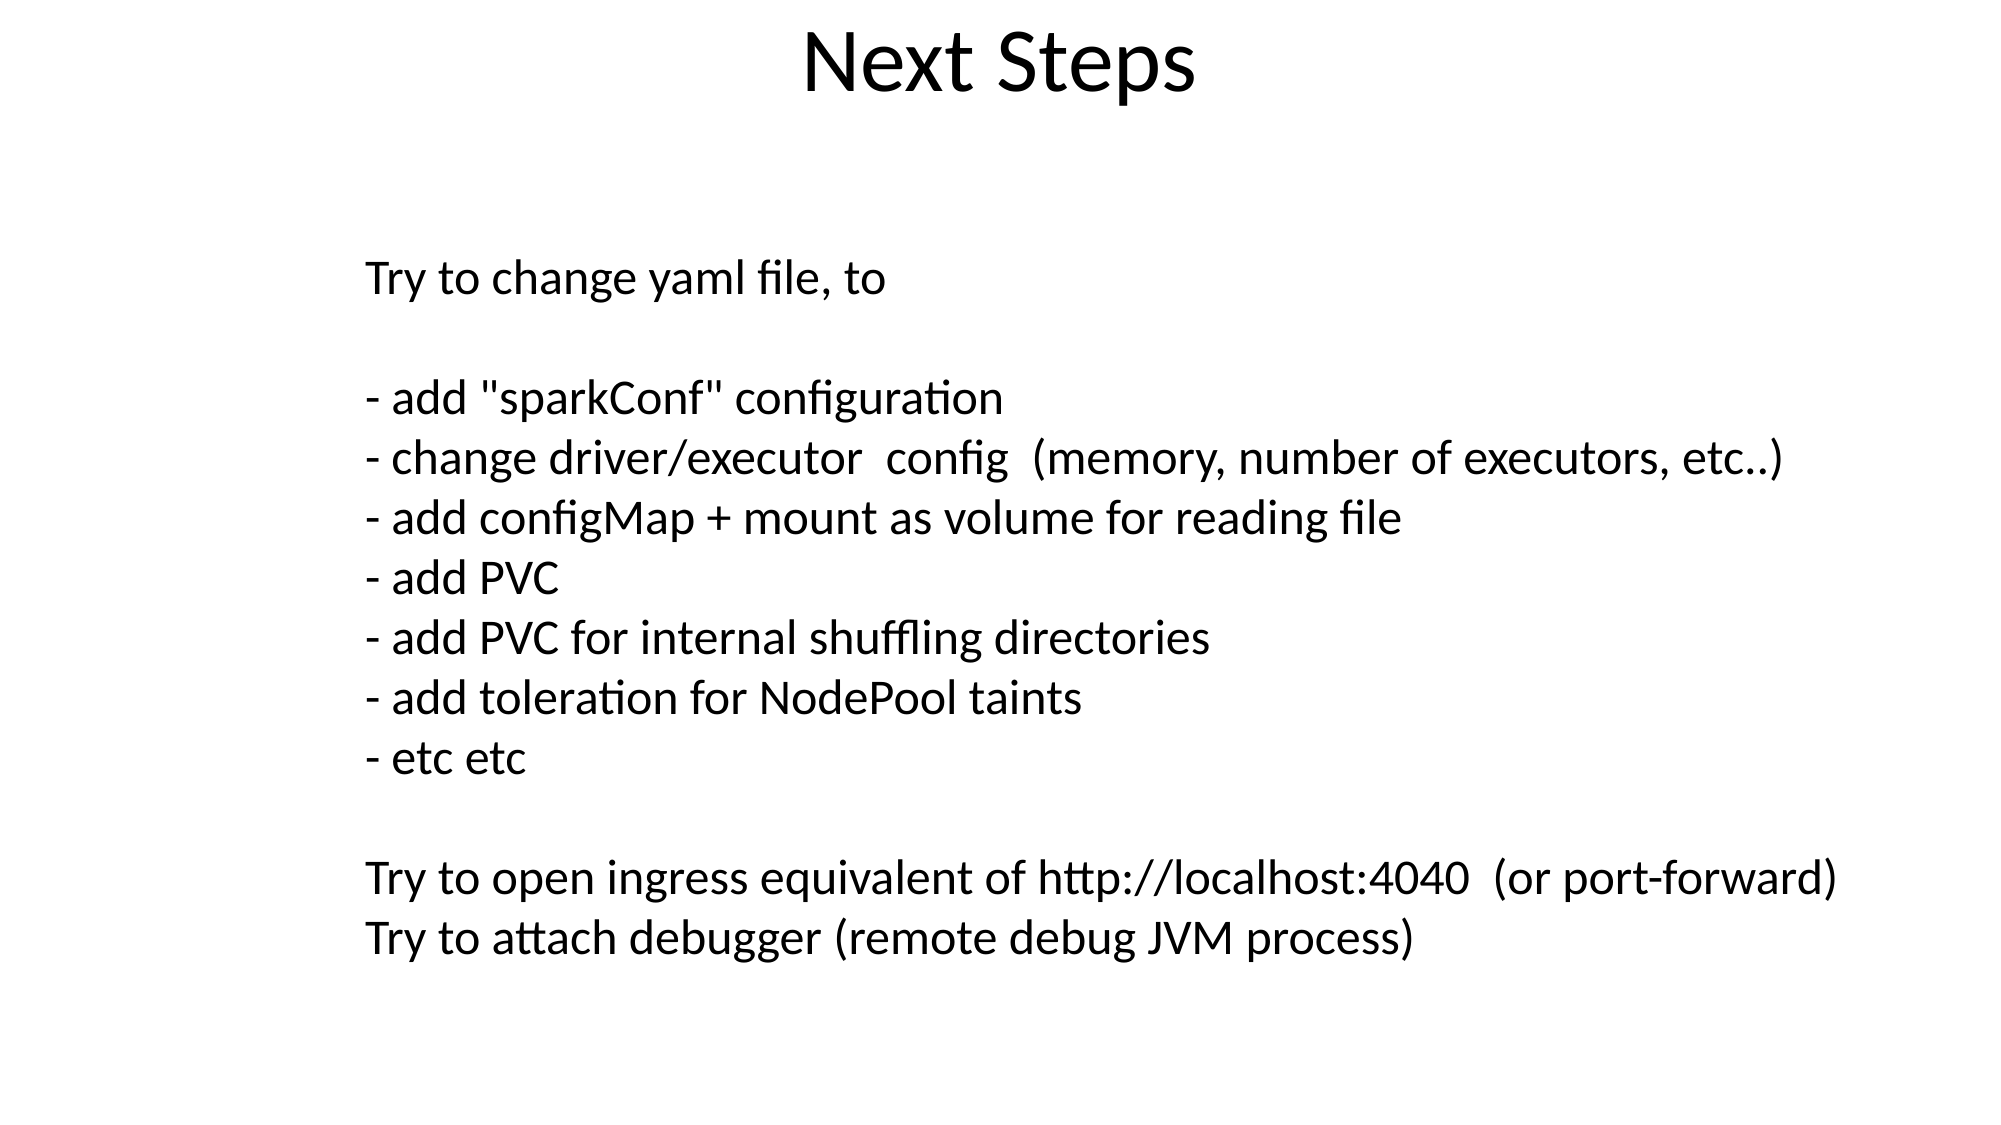

# Next Steps
Try to change yaml file, to

- add "sparkConf" configuration
- change driver/executor  config  (memory, number of executors, etc..)
- add configMap + mount as volume for reading file
- add PVC
- add PVC for internal shuffling directories
- add toleration for NodePool taints
- etc etc

Try to open ingress equivalent of http://localhost:4040  (or port-forward)
Try to attach debugger (remote debug JVM process)